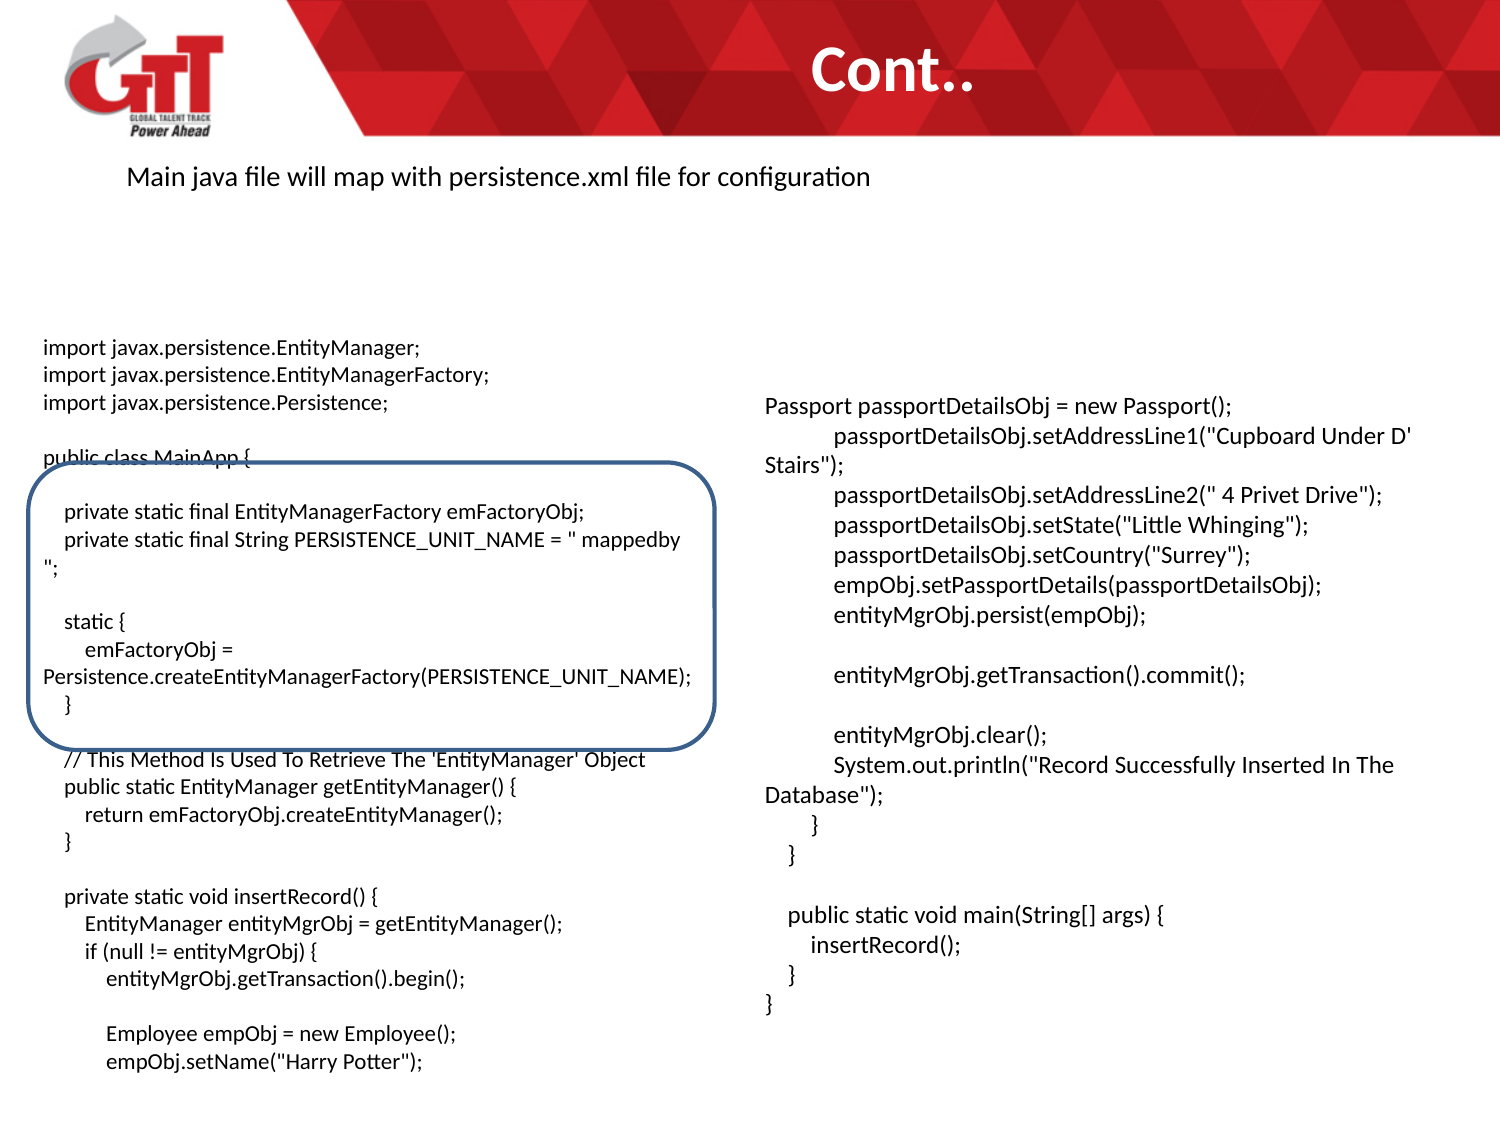

# Cont..
Main java file will map with persistence.xml file for configuration
import javax.persistence.EntityManager;
import javax.persistence.EntityManagerFactory;
import javax.persistence.Persistence;

public class MainApp {

    private static final EntityManagerFactory emFactoryObj;
    private static final String PERSISTENCE_UNIT_NAME = " mappedby ";

    static {
        emFactoryObj = Persistence.createEntityManagerFactory(PERSISTENCE_UNIT_NAME);
    }

    // This Method Is Used To Retrieve The 'EntityManager' Object
    public static EntityManager getEntityManager() {
        return emFactoryObj.createEntityManager();
    }

    private static void insertRecord() {
        EntityManager entityMgrObj = getEntityManager();
        if (null != entityMgrObj) {
            entityMgrObj.getTransaction().begin();

            Employee empObj = new Employee();
            empObj.setName("Harry Potter");
Passport passportDetailsObj = new Passport();
            passportDetailsObj.setAddressLine1("Cupboard Under D' Stairs");
            passportDetailsObj.setAddressLine2(" 4 Privet Drive");
            passportDetailsObj.setState("Little Whinging");
            passportDetailsObj.setCountry("Surrey");
            empObj.setPassportDetails(passportDetailsObj);
            entityMgrObj.persist(empObj);

            entityMgrObj.getTransaction().commit();

            entityMgrObj.clear();
            System.out.println("Record Successfully Inserted In The Database");
        }
    }

    public static void main(String[] args) {
        insertRecord();
    }
}